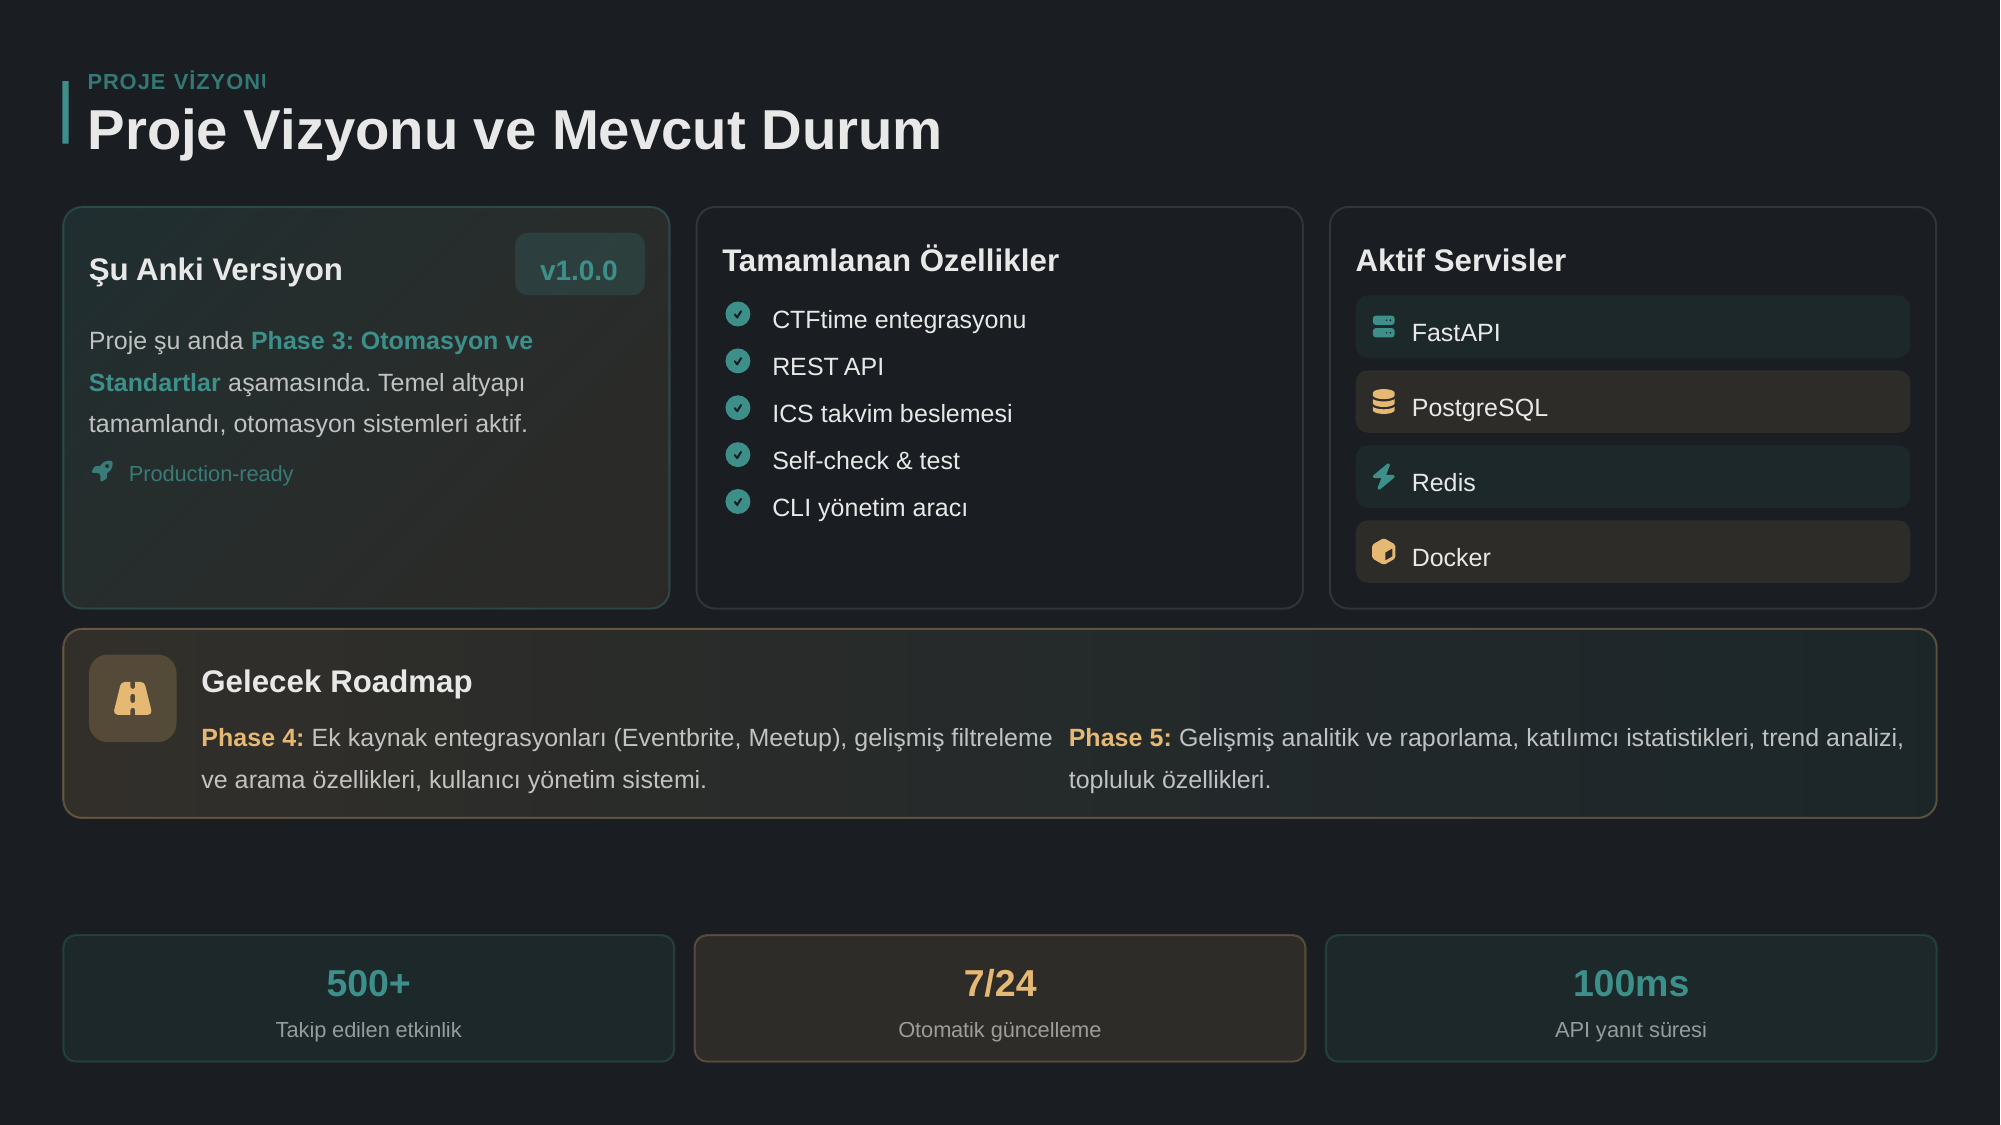

PROJE VİZYONU

Proje Vizyonu ve Mevcut Durum

Tamamlanan Özellikler
Aktif Servisler
Şu Anki Versiyon
v1.0.0
CTFtime entegrasyonu

FastAPI
Proje şu anda Phase 3: Otomasyon ve Standartlar aşamasında. Temel altyapı tamamlandı, otomasyon sistemleri aktif.

REST API

PostgreSQL
ICS takvim beslemesi

Self-check & test

Production-ready
Redis

CLI yönetim aracı

Docker

Gelecek Roadmap

Phase 4: Ek kaynak entegrasyonları (Eventbrite, Meetup), gelişmiş filtreleme ve arama özellikleri, kullanıcı yönetim sistemi.
Phase 5: Gelişmiş analitik ve raporlama, katılımcı istatistikleri, trend analizi, topluluk özellikleri.

500+
7/24
100ms
Takip edilen etkinlik
Otomatik güncelleme
API yanıt süresi